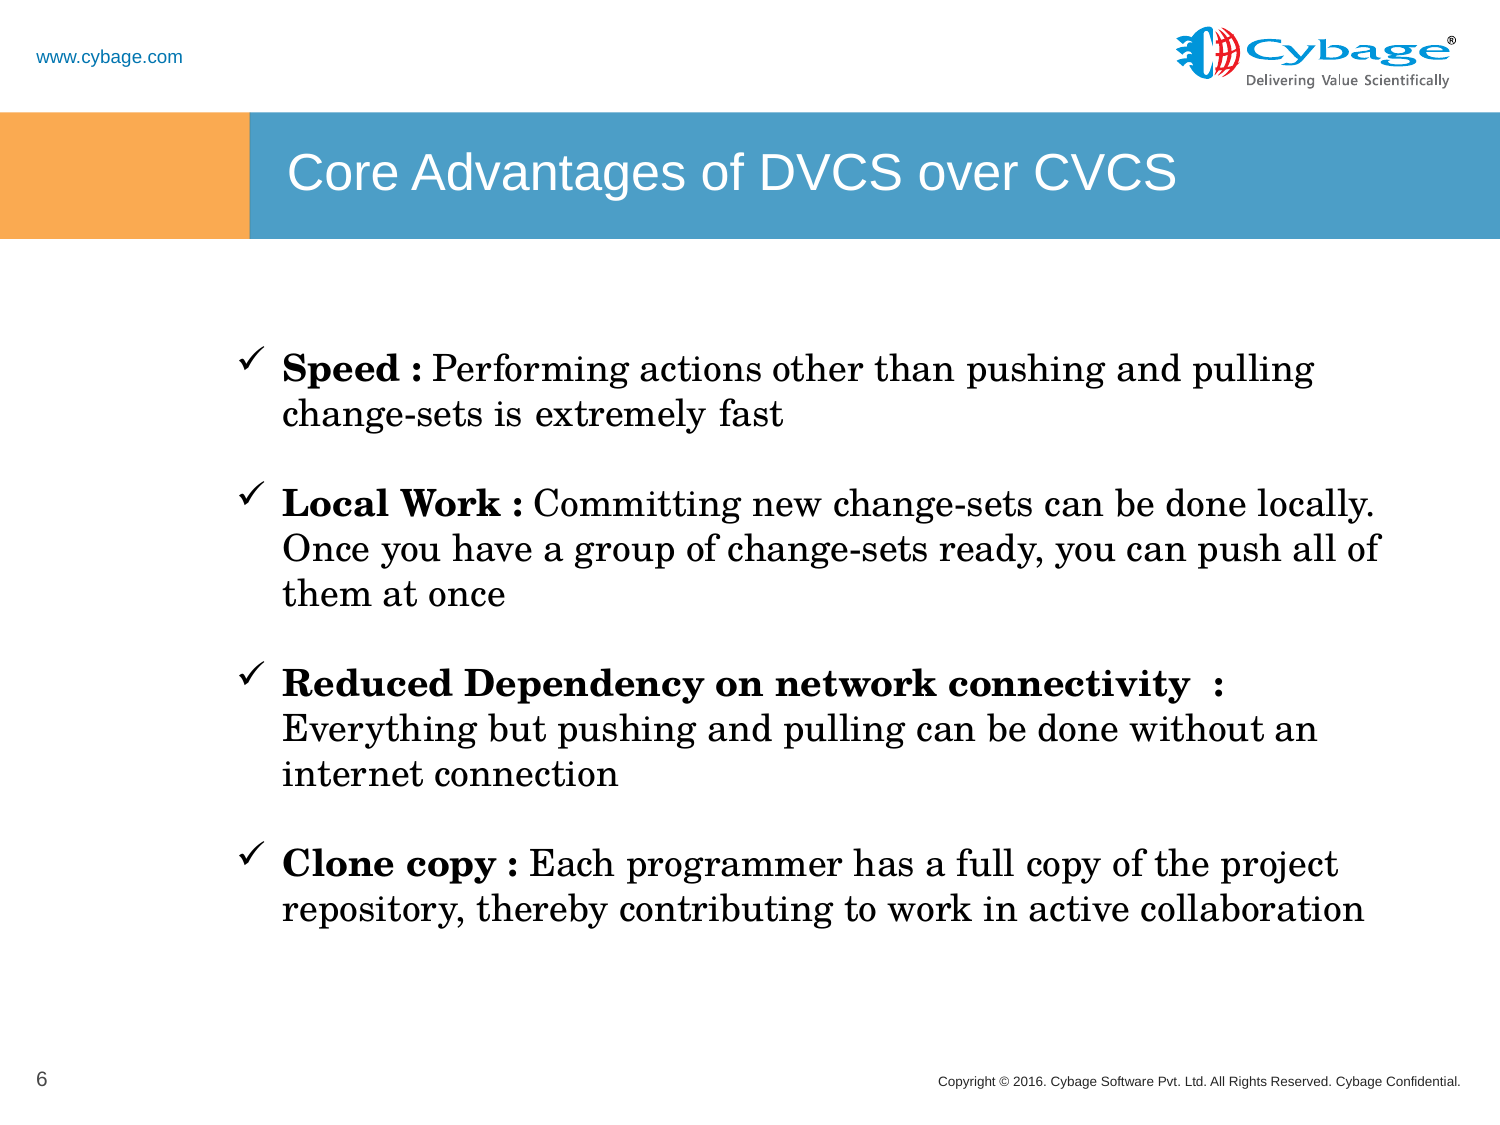

# Core Advantages of DVCS over CVCS
Speed : Performing actions other than pushing and pulling change-sets is extremely fast

Local Work : Committing new change-sets can be done locally. Once you have a group of change-sets ready, you can push all of them at once

Reduced Dependency on network connectivity  : Everything but pushing and pulling can be done without an internet connection

Clone copy : Each programmer has a full copy of the project repository, thereby contributing to work in active collaboration

6